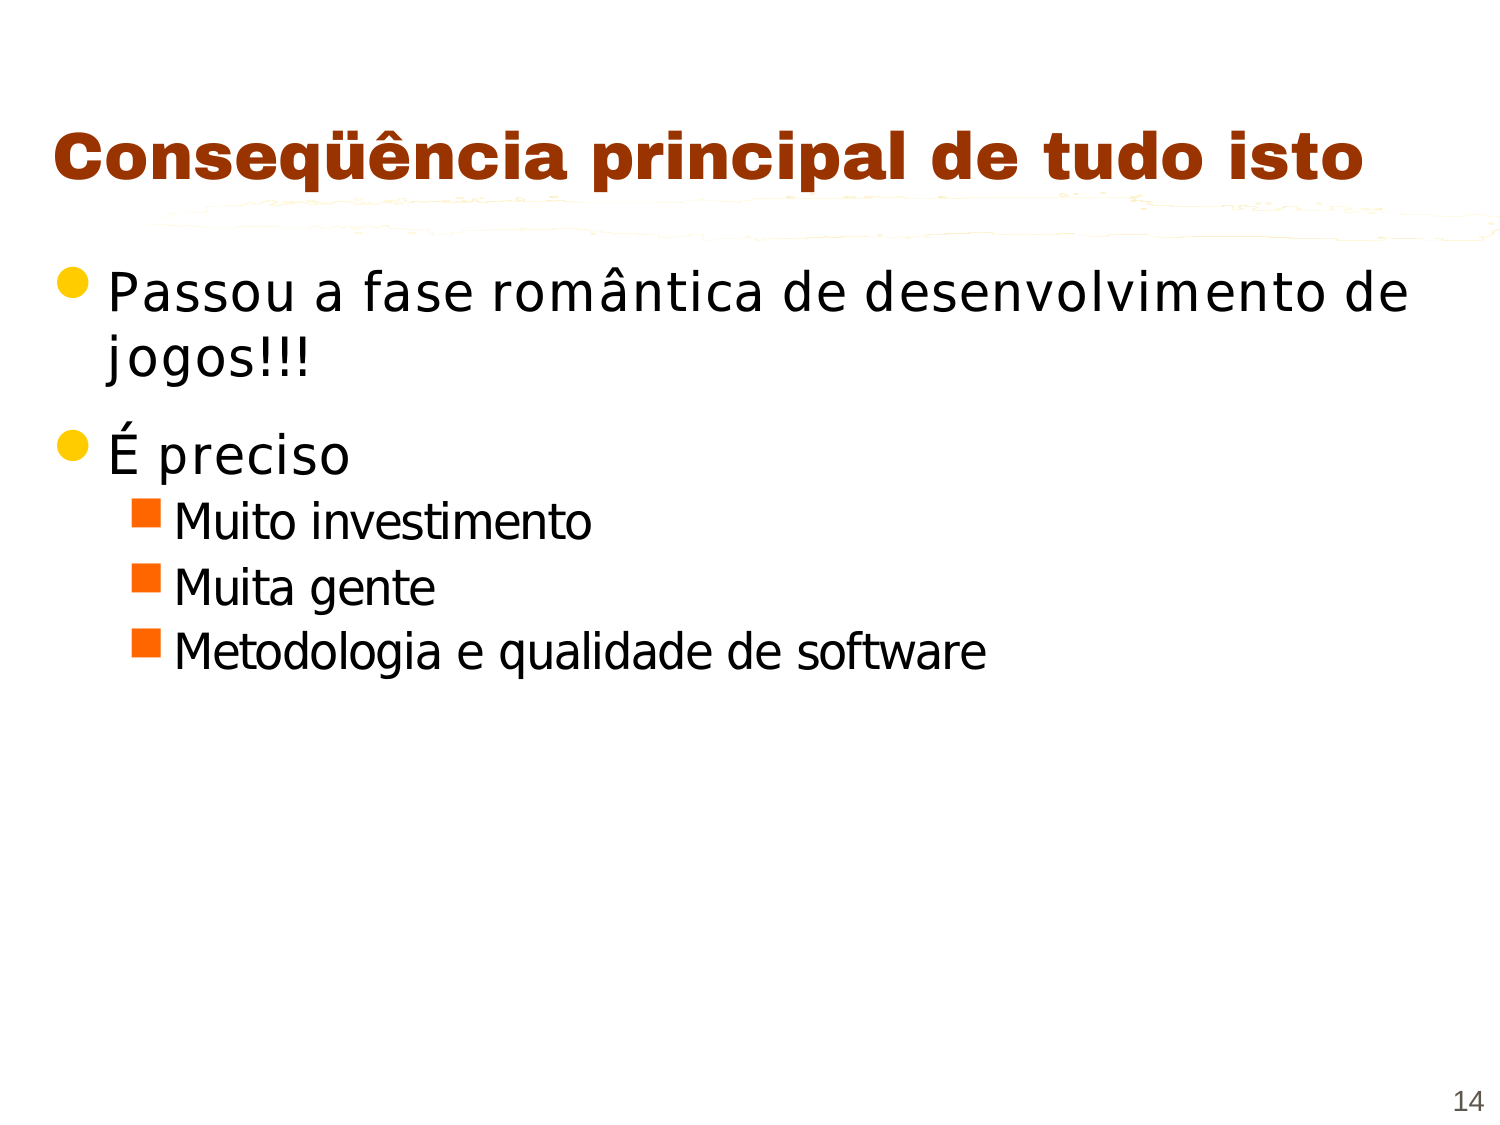

# Conseqüência principal de tudo isto
Passou a fase romântica de desenvolvimento de jogos!!!
É preciso
Muito investimento
Muita gente
Metodologia e qualidade de software
14